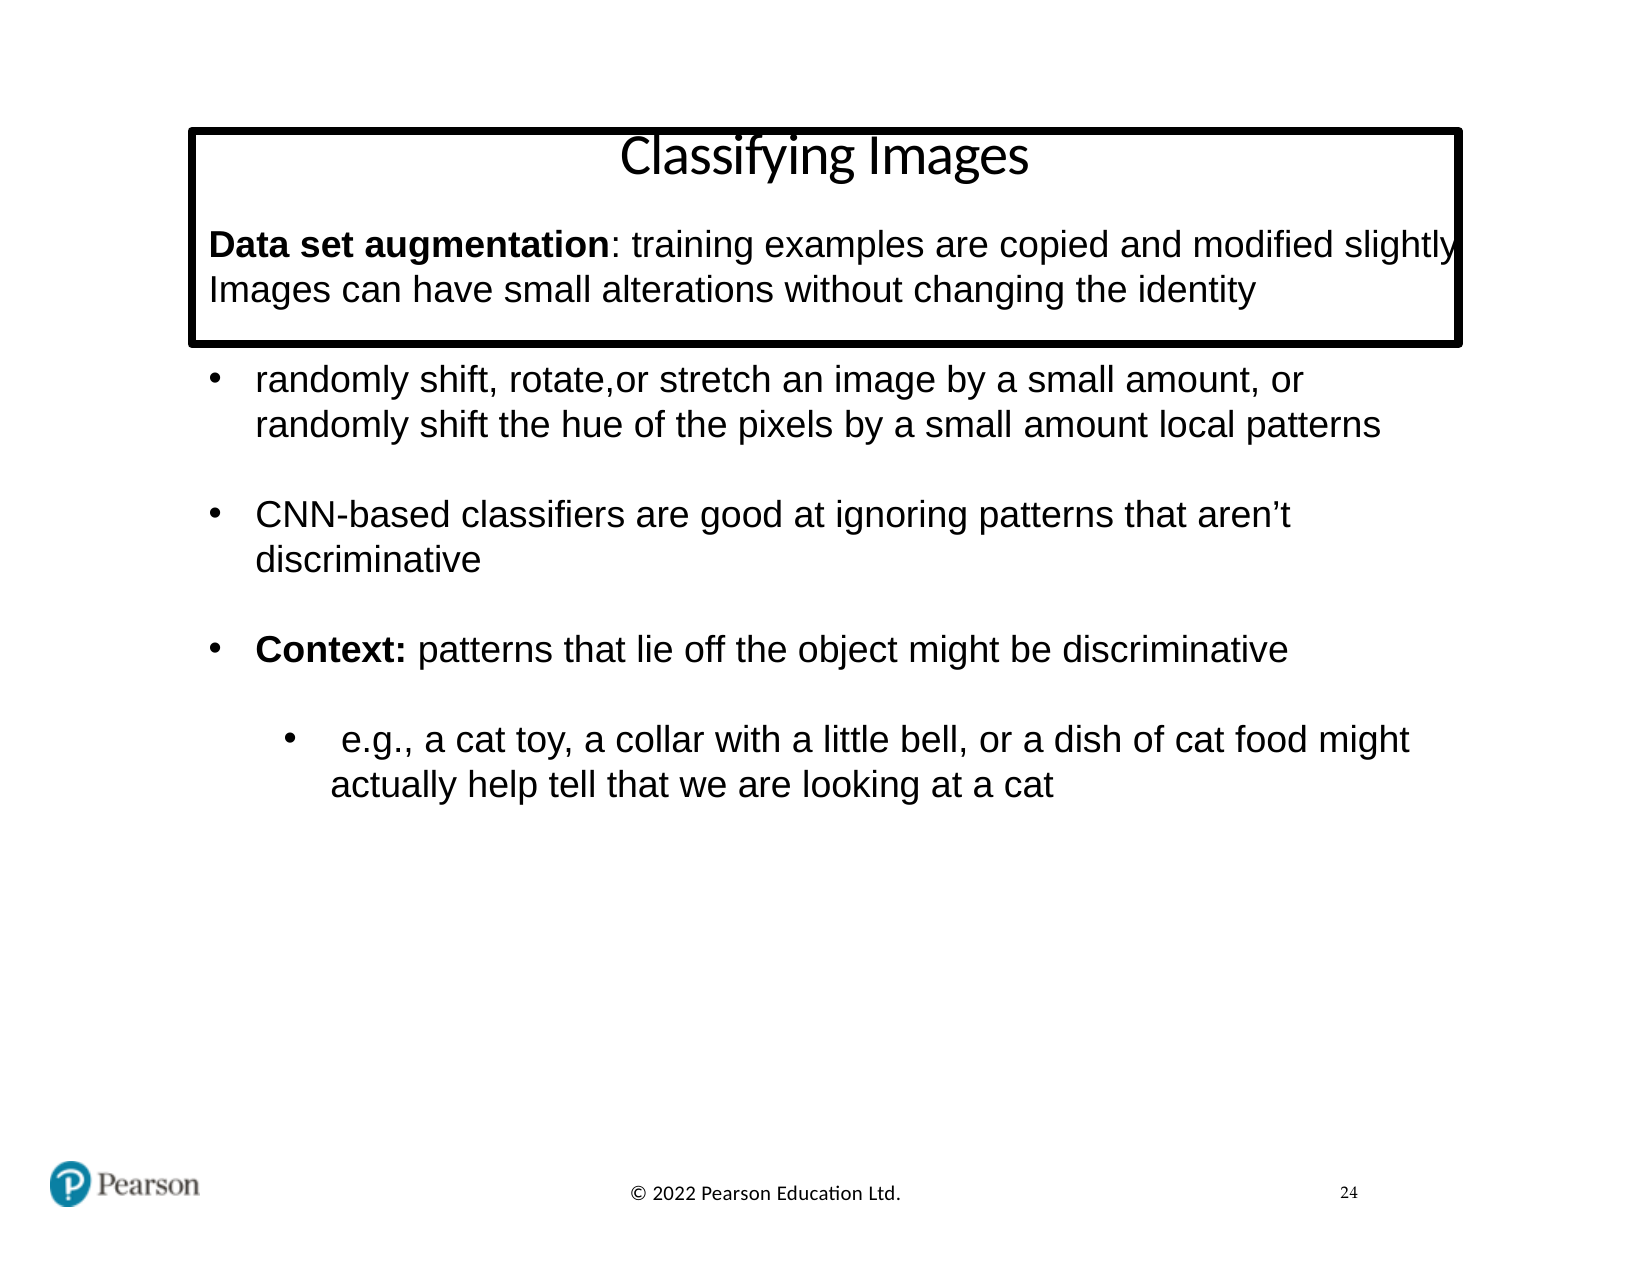

# Classifying Images
Data set augmentation: training examples are copied and modified slightly Images can have small alterations without changing the identity

randomly shift, rotate,or stretch an image by a small amount, or randomly shift the hue of the pixels by a small amount local patterns

CNN-based classifiers are good at ignoring patterns that aren’t discriminative

Context: patterns that lie off the object might be discriminative

 e.g., a cat toy, a collar with a little bell, or a dish of cat food might actually help tell that we are looking at a cat
24